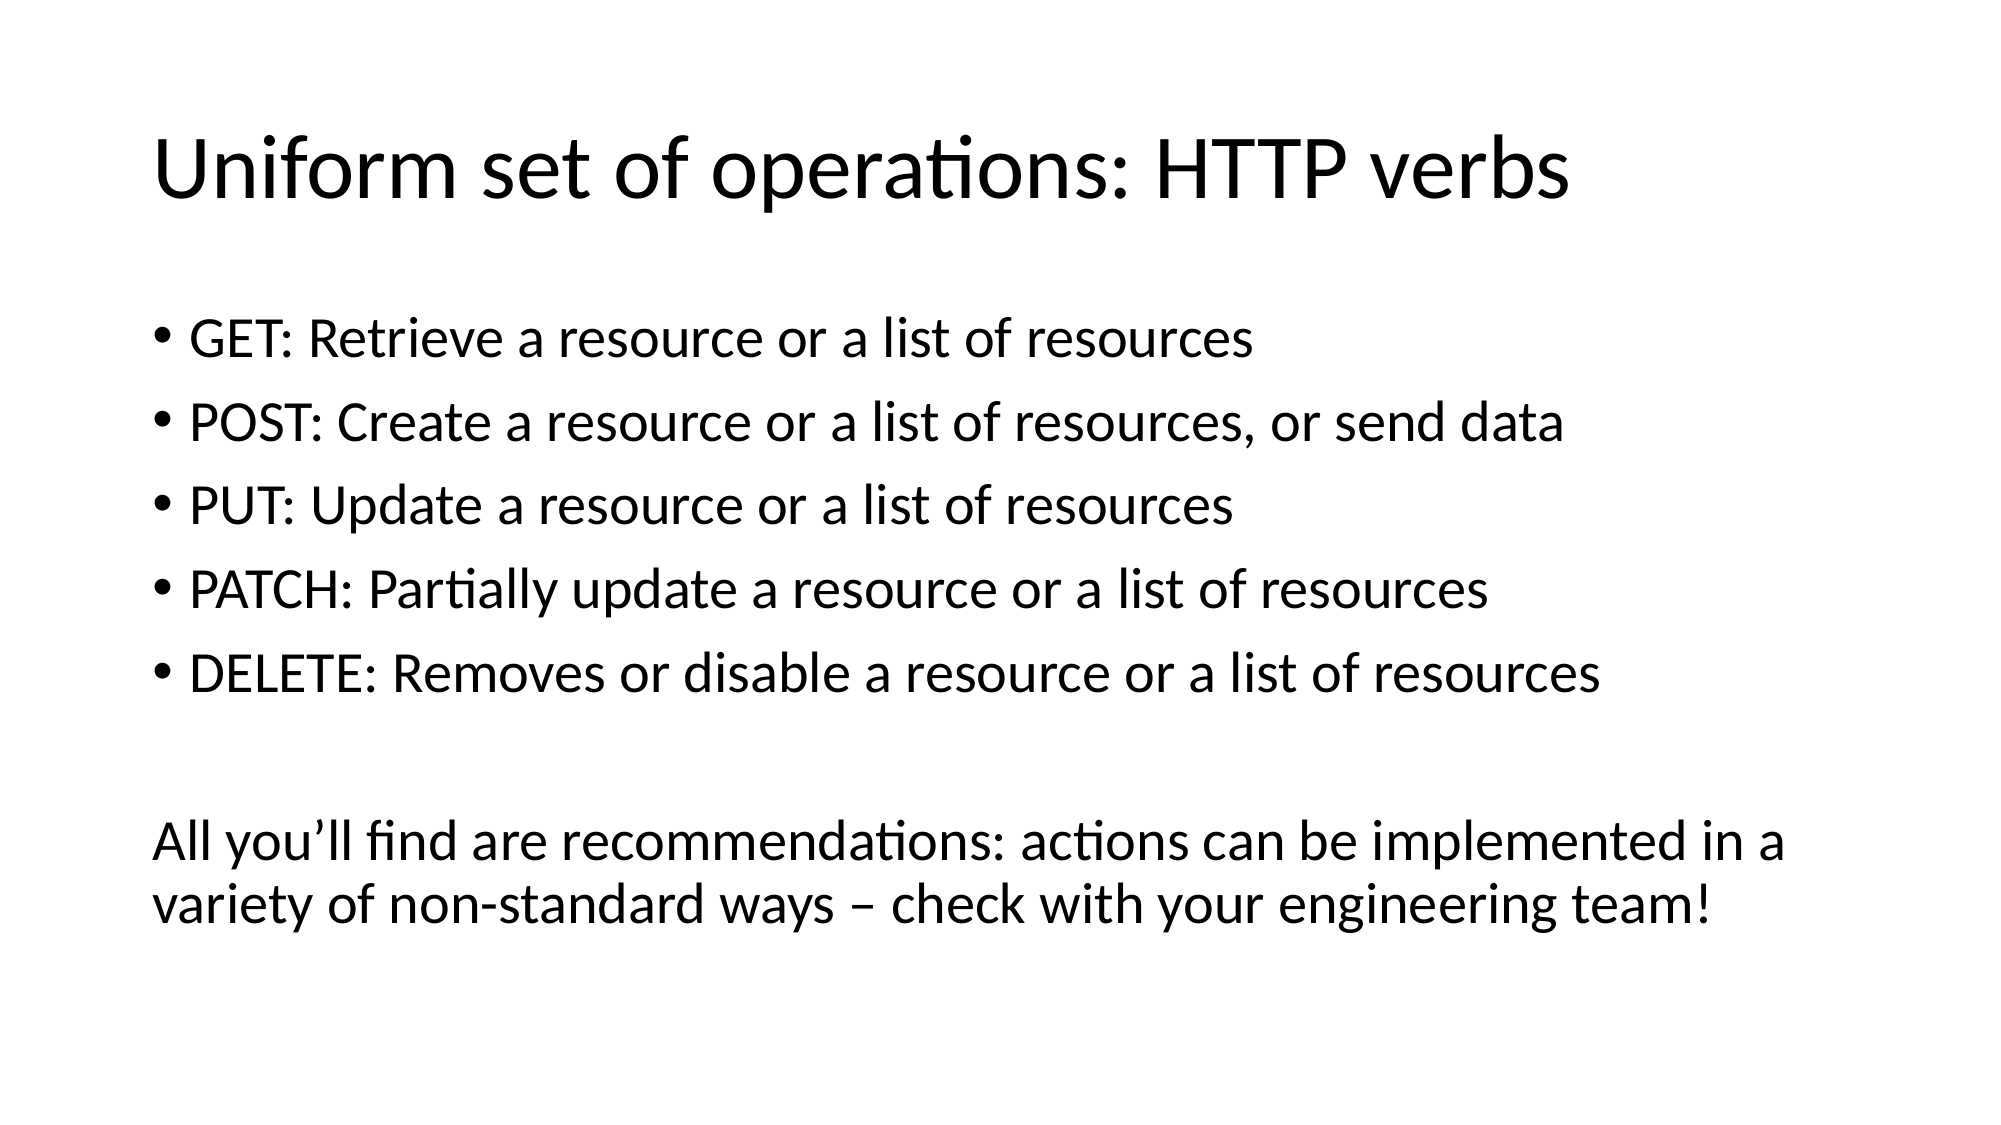

# Uniform set of operations: HTTP verbs
GET: Retrieve a resource or a list of resources
POST: Create a resource or a list of resources, or send data
PUT: Update a resource or a list of resources
PATCH: Partially update a resource or a list of resources
DELETE: Removes or disable a resource or a list of resources

All you’ll find are recommendations: actions can be implemented in a variety of non-standard ways – check with your engineering team!